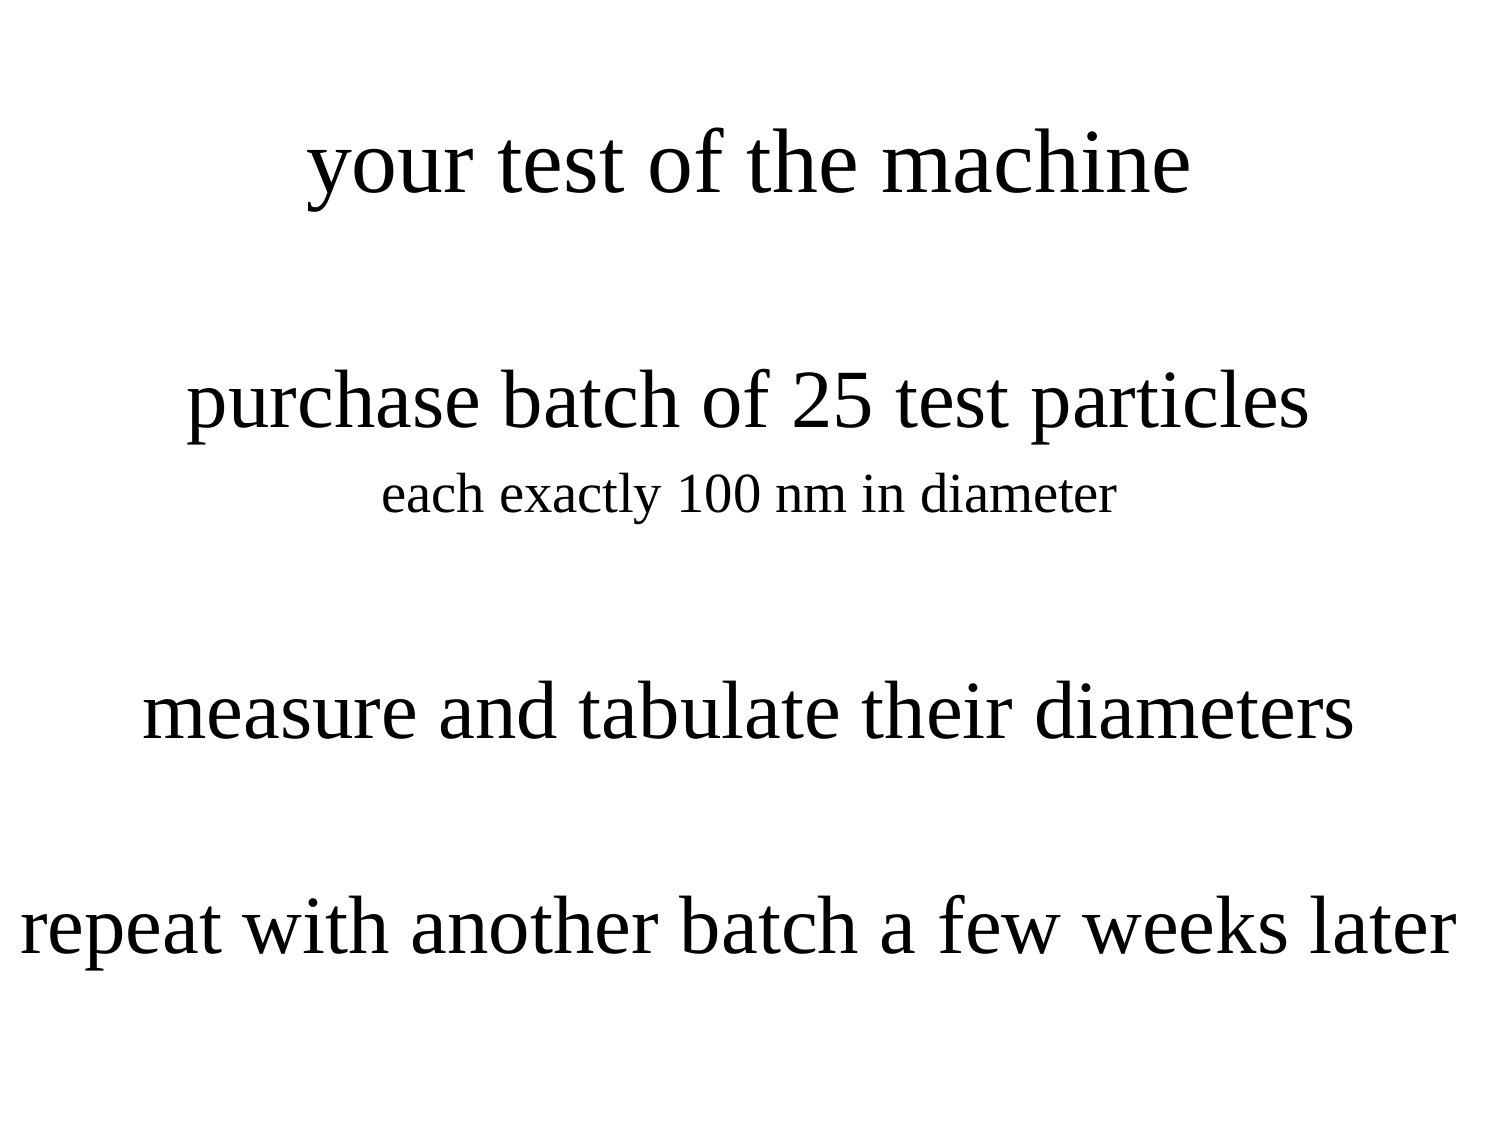

# your test of the machine
purchase batch of 25 test particles
each exactly 100 nm in diameter

measure and tabulate their diameters

repeat with another batch a few weeks later